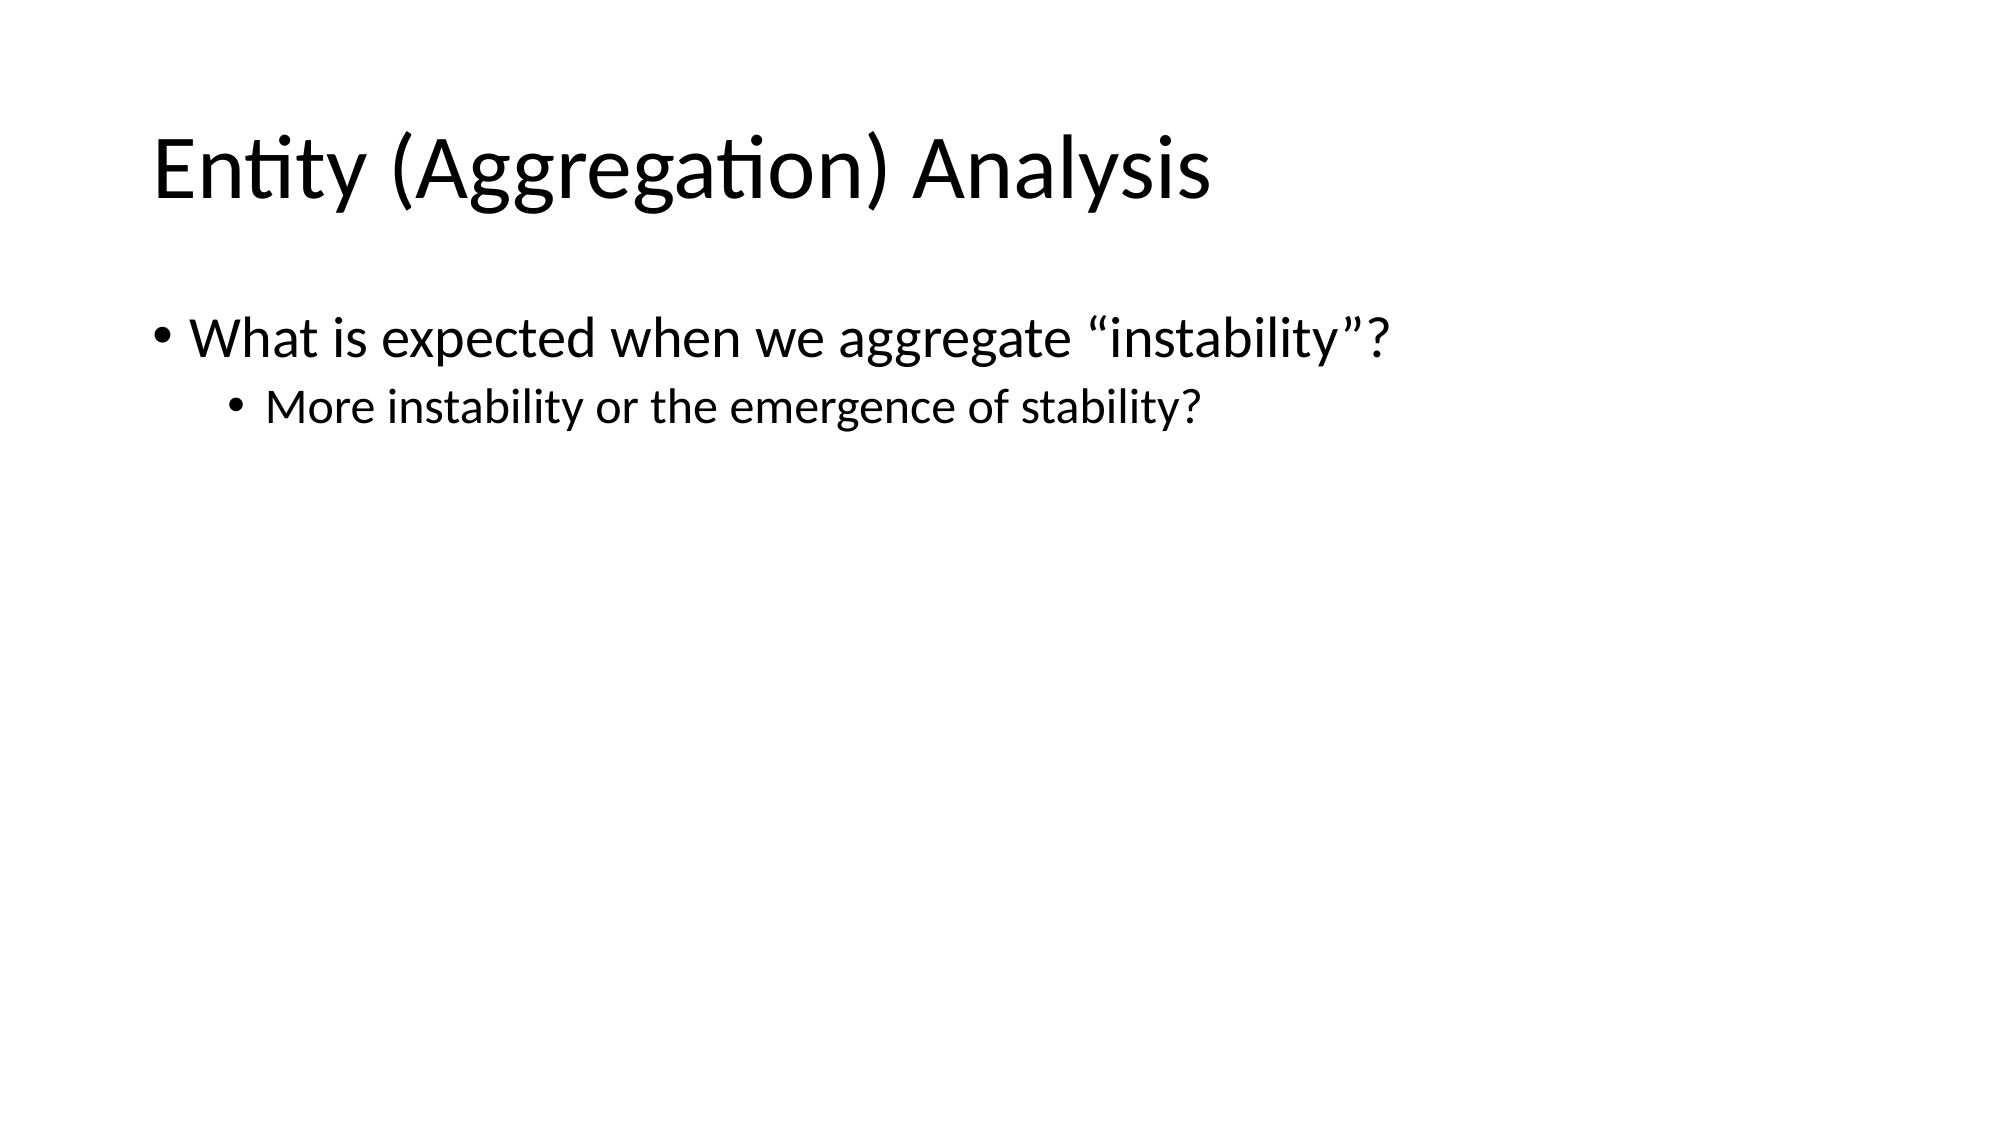

# Entity (Aggregation) Analysis
What is expected when we aggregate “instability”?
More instability or the emergence of stability?